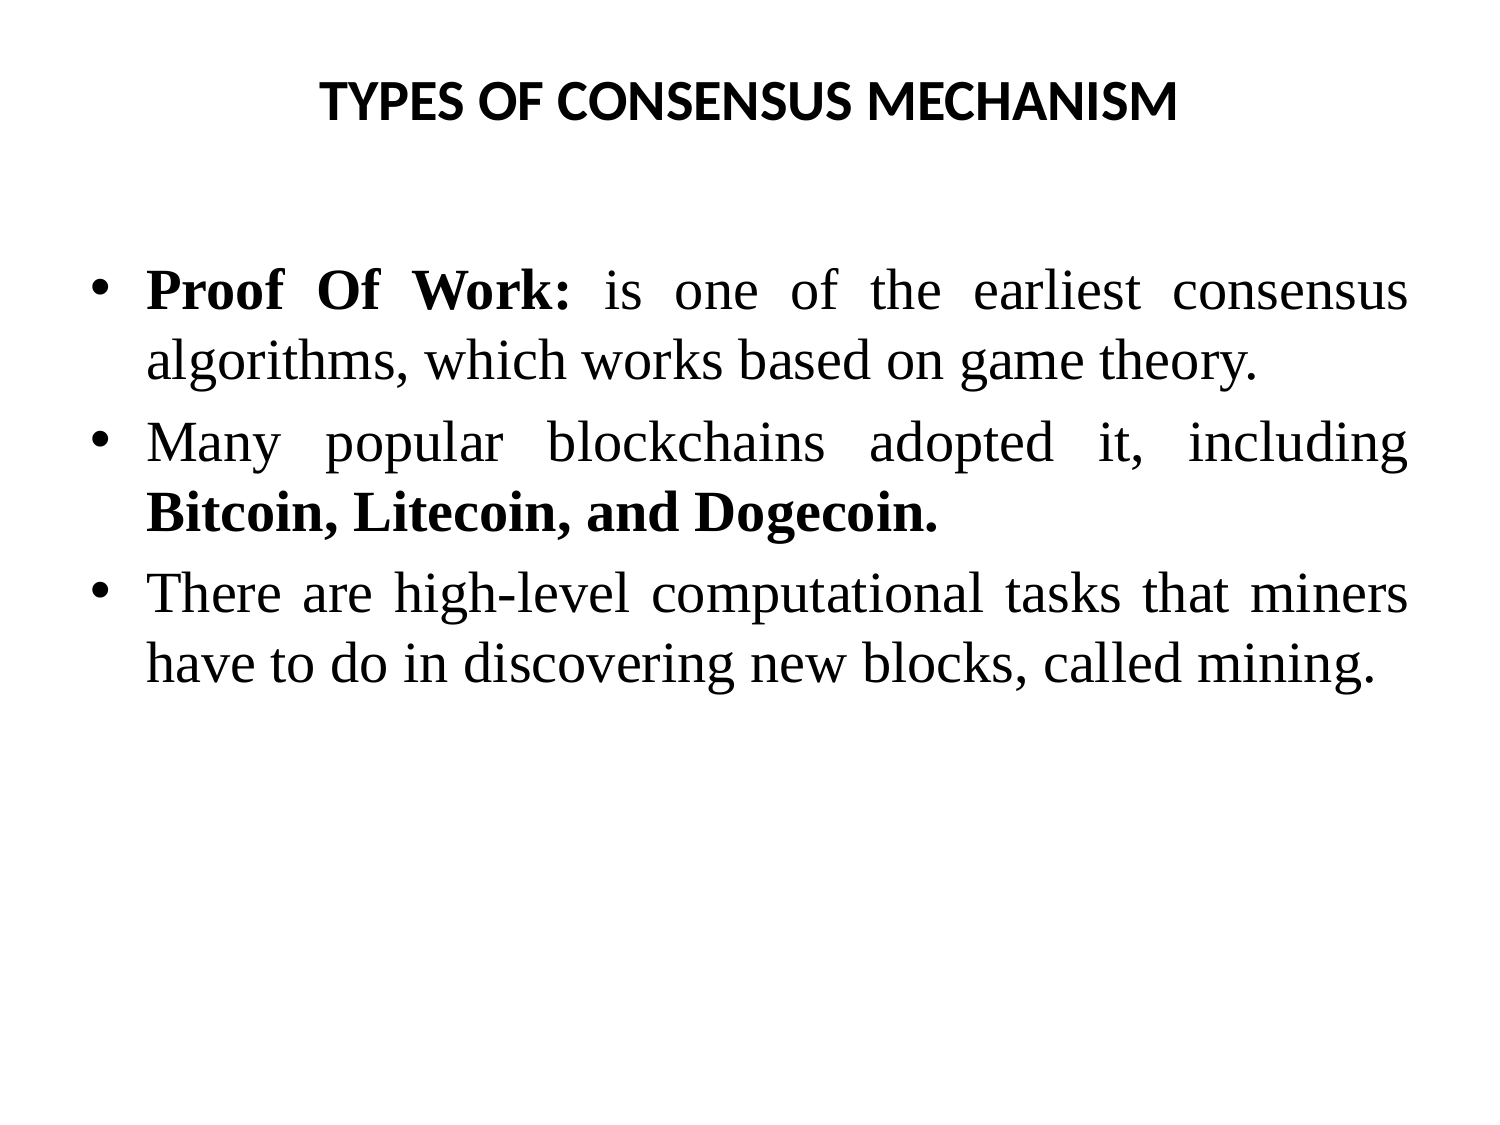

# TYPES OF CONSENSUS MECHANISM

Proof Of Work: is one of the earliest consensus algorithms, which works based on game theory.
Many popular blockchains adopted it, including Bitcoin, Litecoin, and Dogecoin.
There are high-level computational tasks that miners have to do in discovering new blocks, called mining.